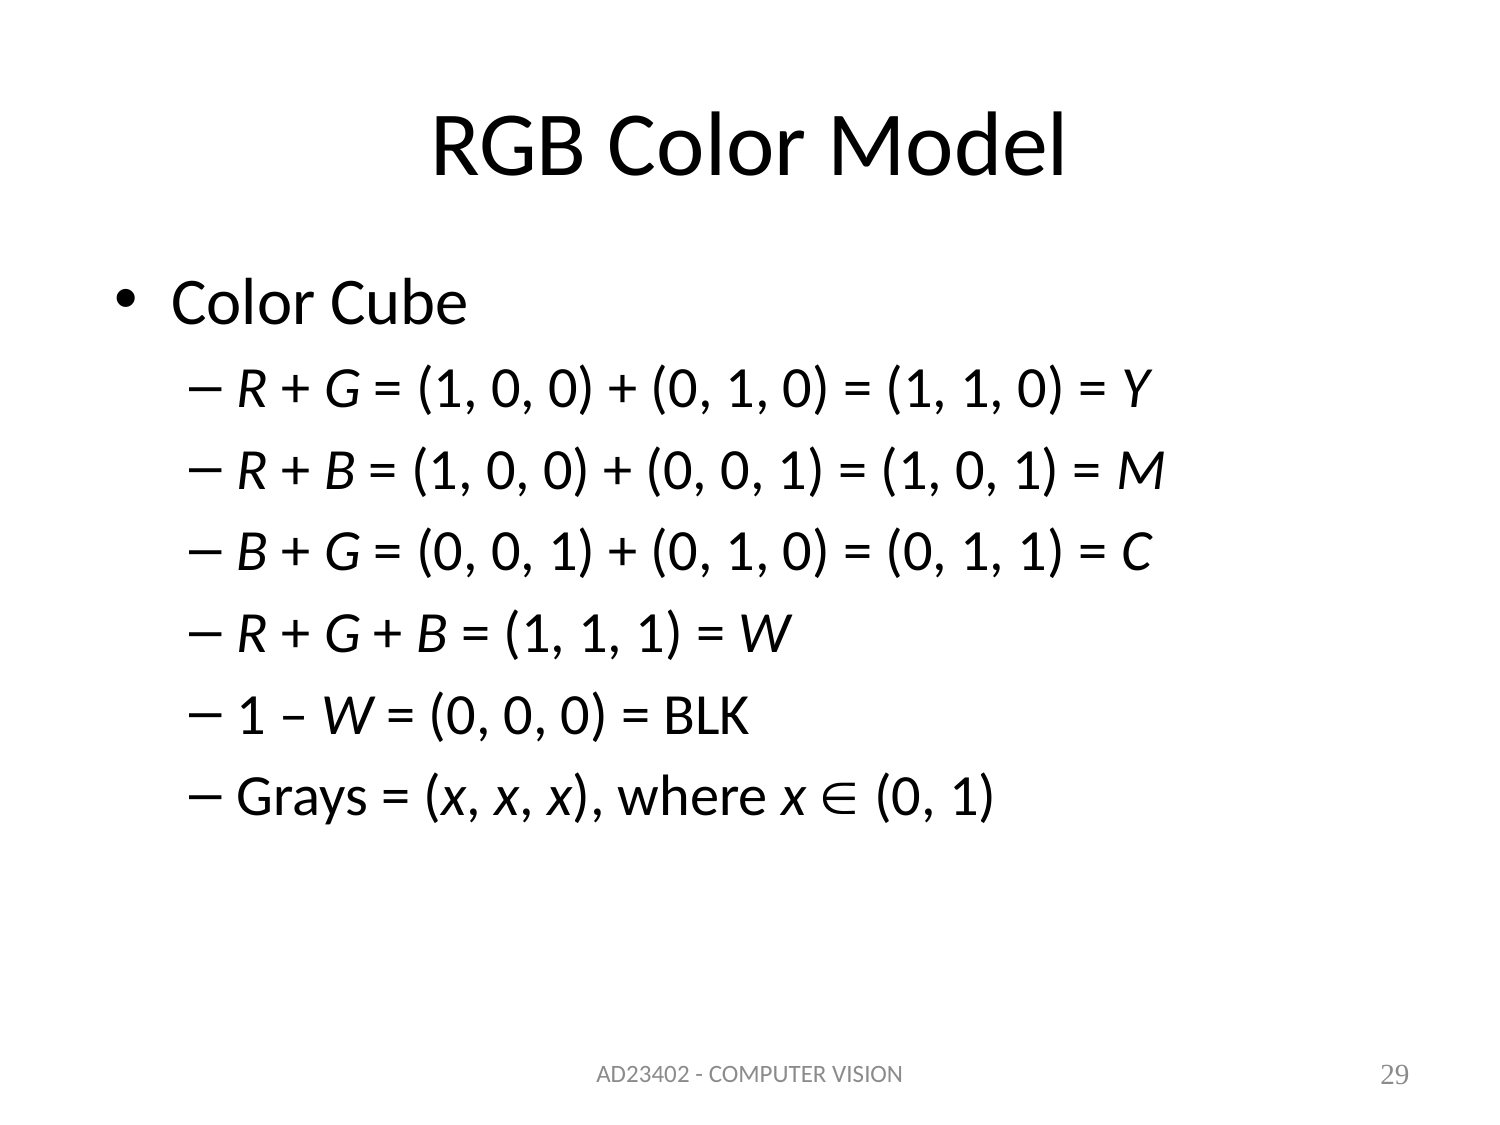

# RGB Color Model
Color Cube
R + G = (1, 0, 0) + (0, 1, 0) = (1, 1, 0) = Y
R + B = (1, 0, 0) + (0, 0, 1) = (1, 0, 1) = M
B + G = (0, 0, 1) + (0, 1, 0) = (0, 1, 1) = C
R + G + B = (1, 1, 1) = W
1 – W = (0, 0, 0) = BLK
Grays = (x, x, x), where x ∈ (0, 1)
AD23402 - COMPUTER VISION
29